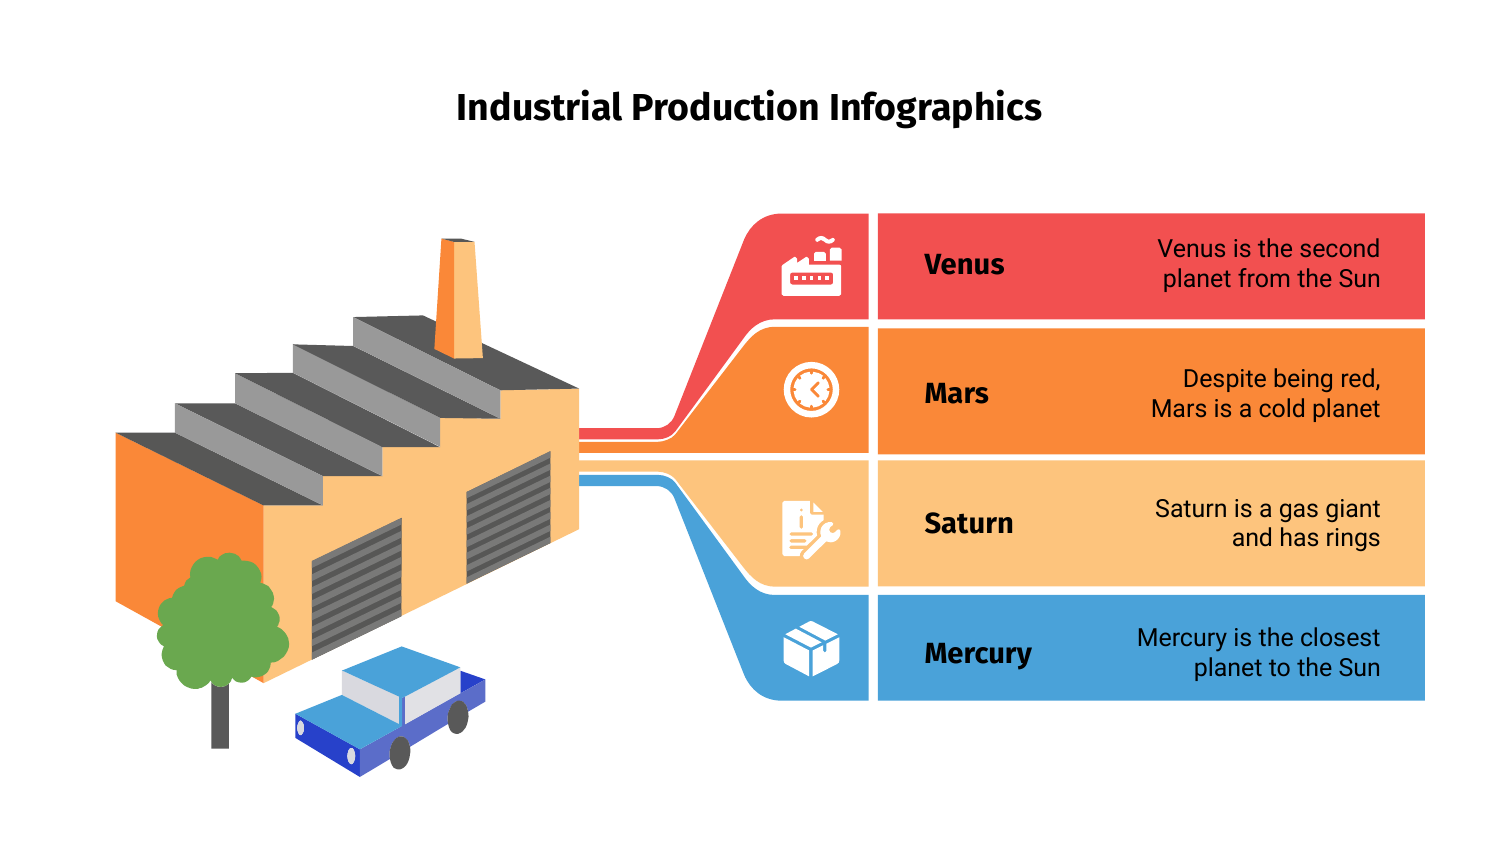

# Industrial Production Infographics

Venus

Venus is the second planet from the Sun

Mars
Despite being red, Mars is a cold planet

Saturn
Saturn is a gas giant and has rings

Mercury
Mercury is the closest planet to the Sun